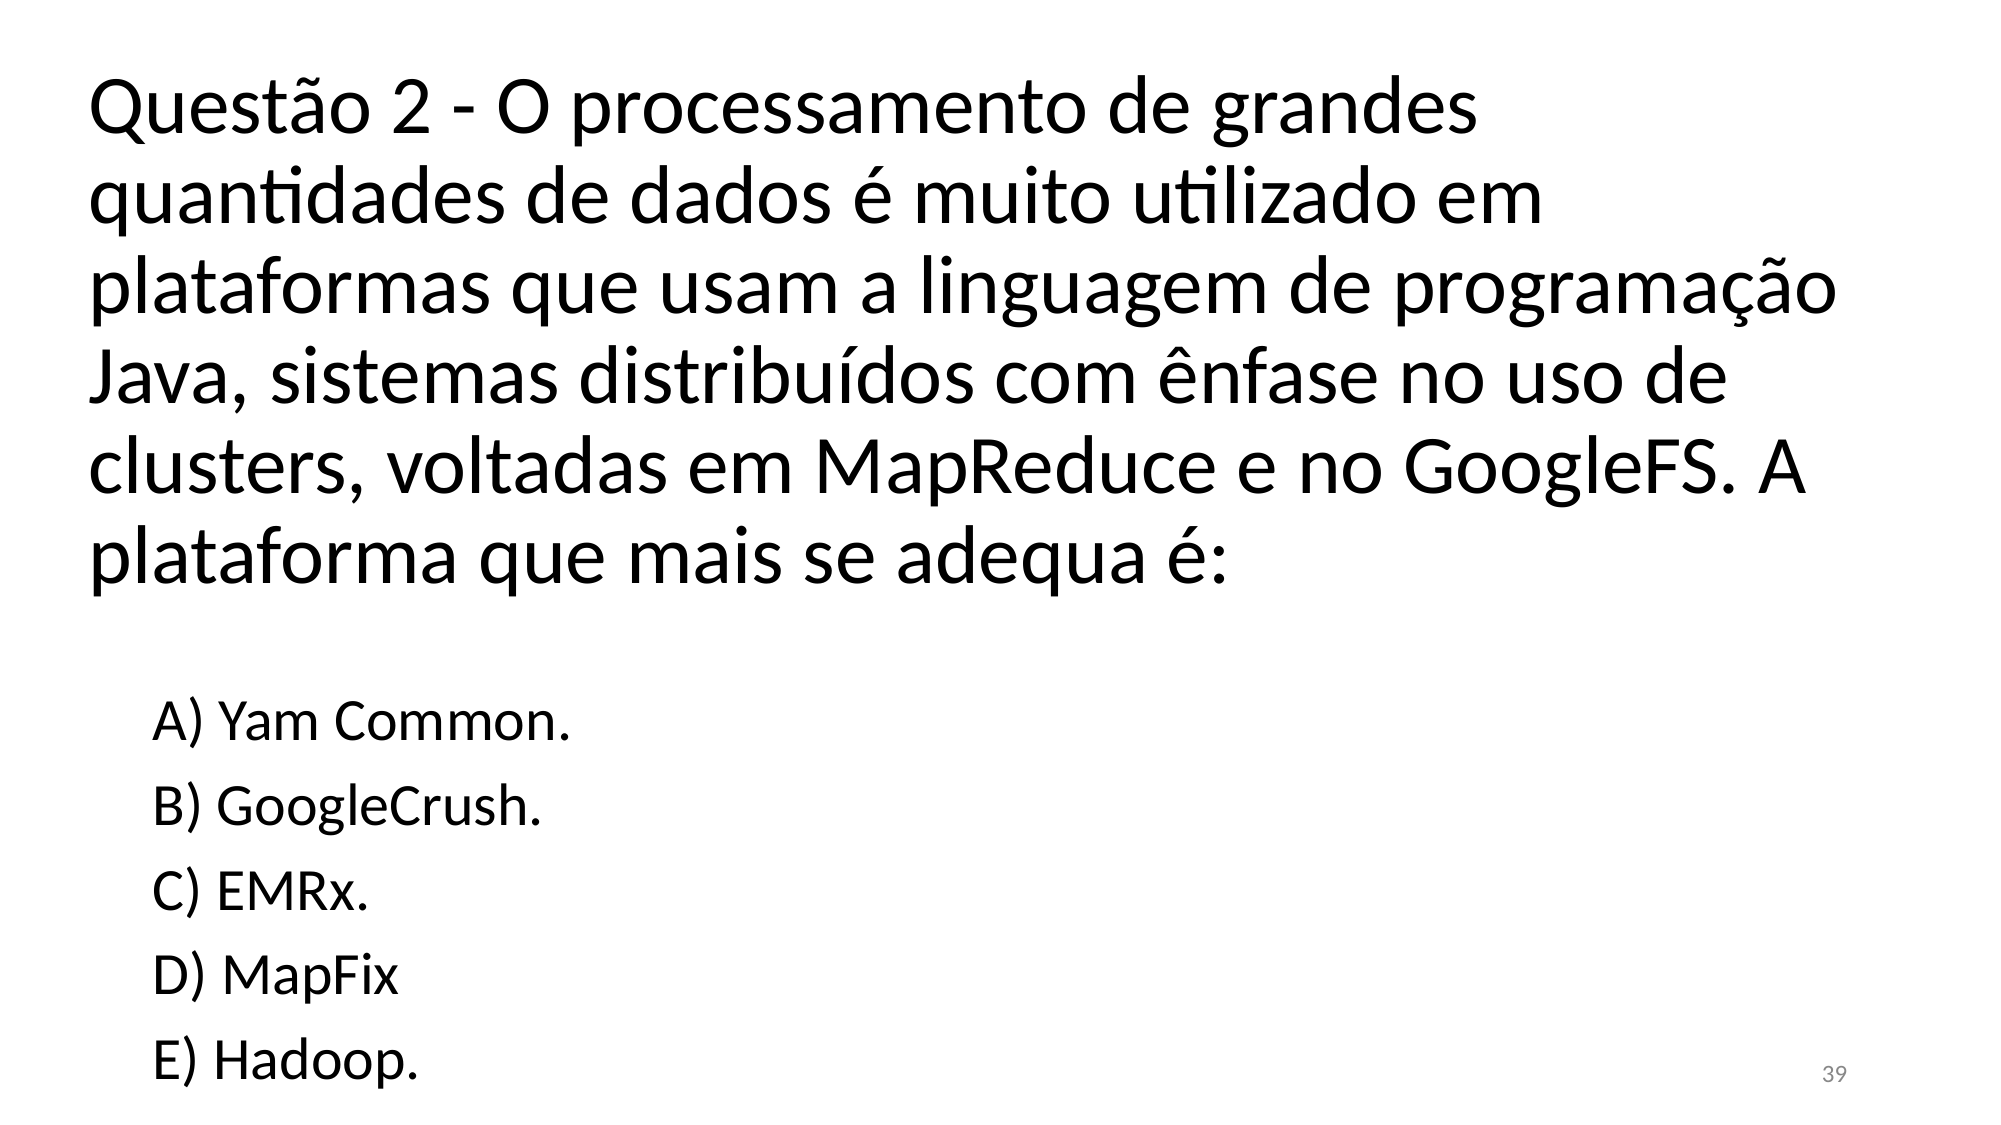

# Questão 2 - O processamento de grandes quantidades de dados é muito utilizado em plataformas que usam a linguagem de programação Java, sistemas distribuídos com ênfase no uso de clusters, voltadas em MapReduce e no GoogleFS. A plataforma que mais se adequa é:
A) Yam Common.
B) GoogleCrush.
C) EMRx.
D) MapFix
E) Hadoop.
39